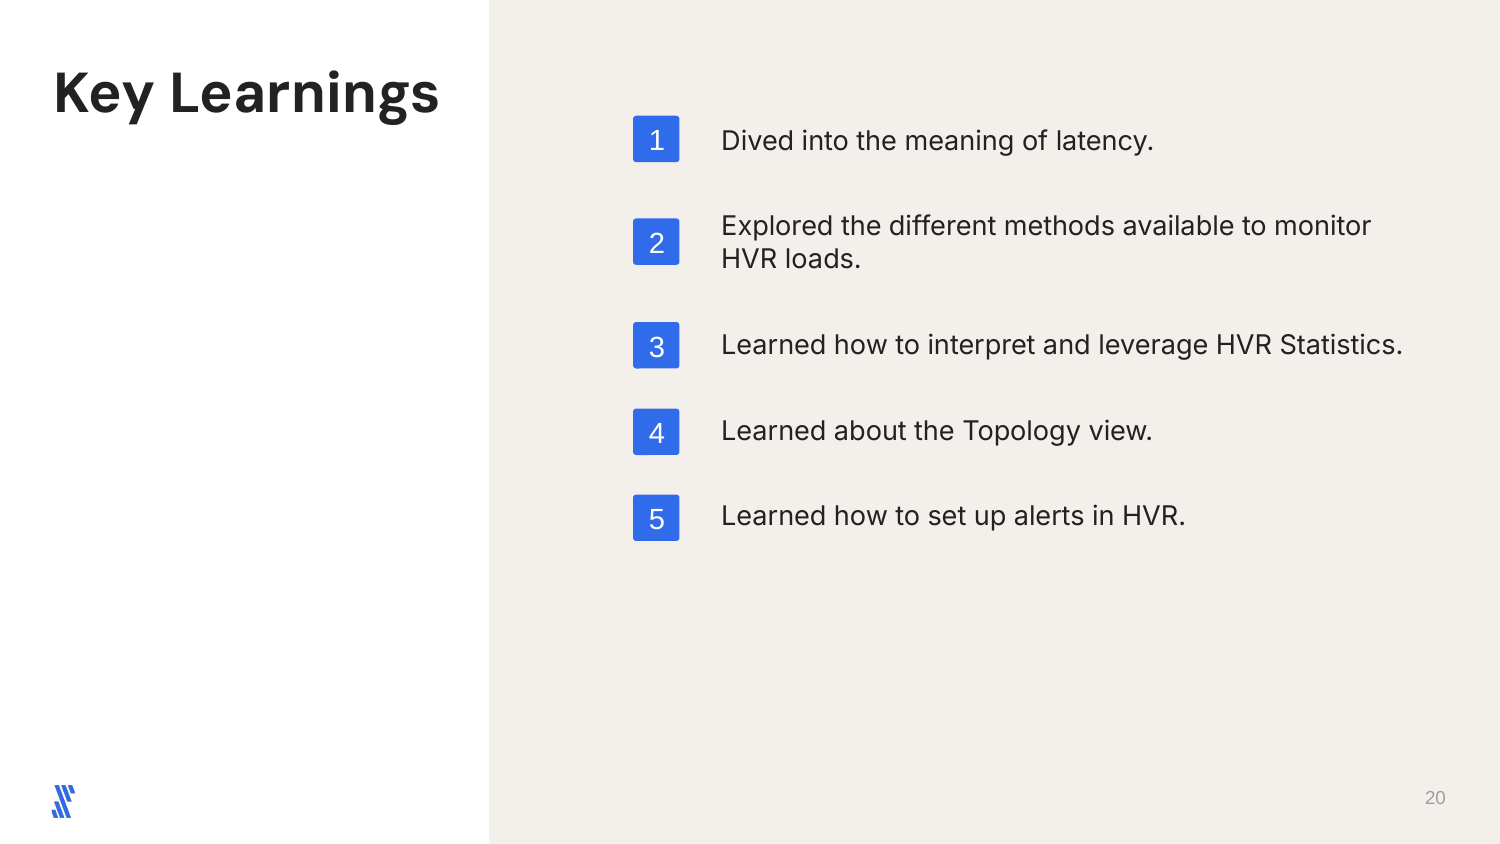

# Key Learnings

1
Dived into the meaning of latency.
Explored the different methods available to monitor HVR loads.
Learned how to interpret and leverage HVR Statistics.
Learned about the Topology view.

Learned how to set up alerts in HVR.
2
3
4
5
20